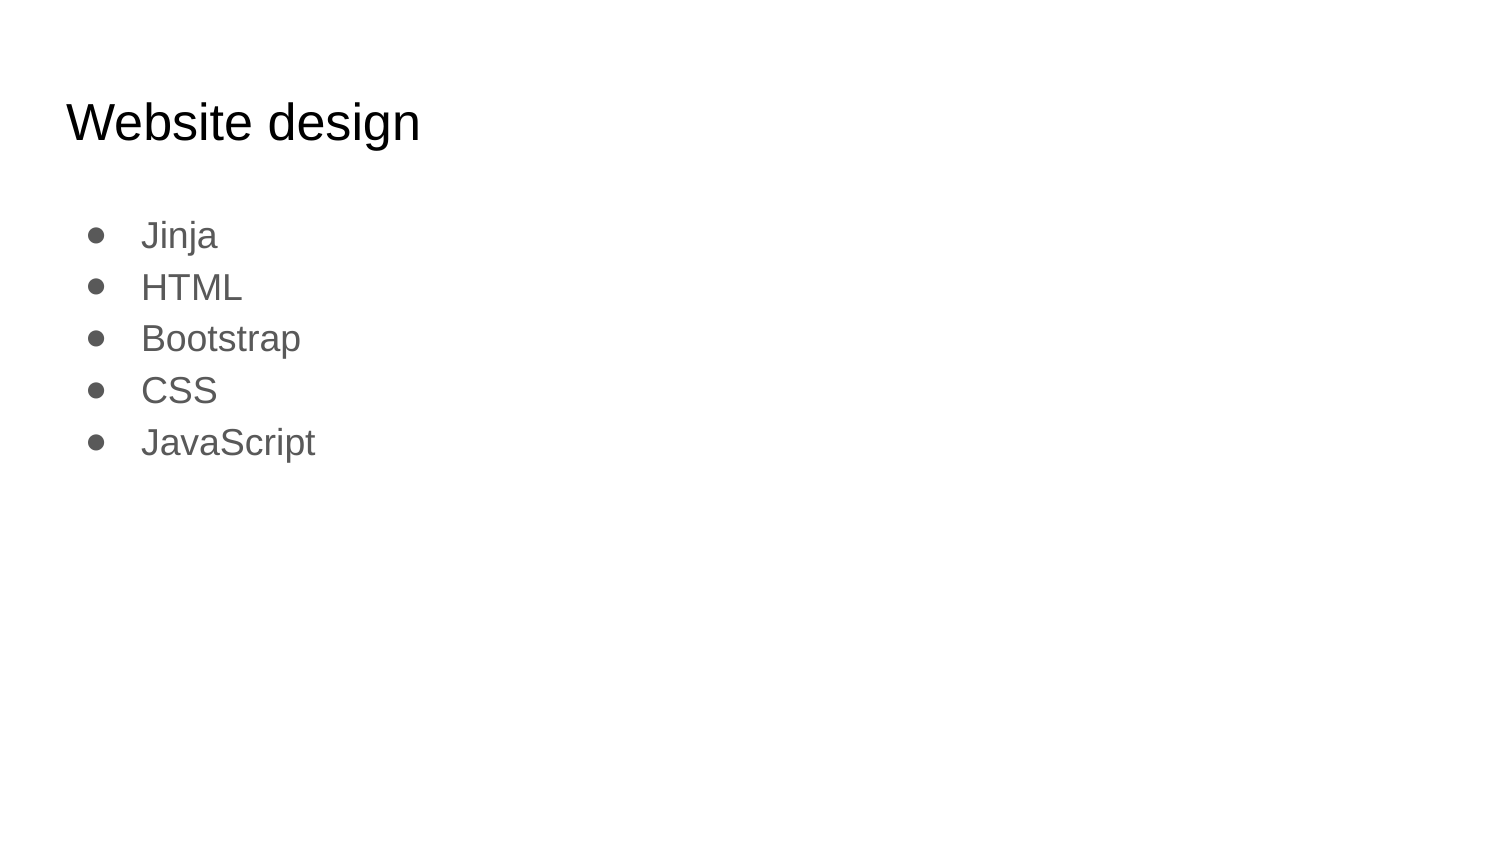

# Website design
Jinja
HTML
Bootstrap
CSS
JavaScript